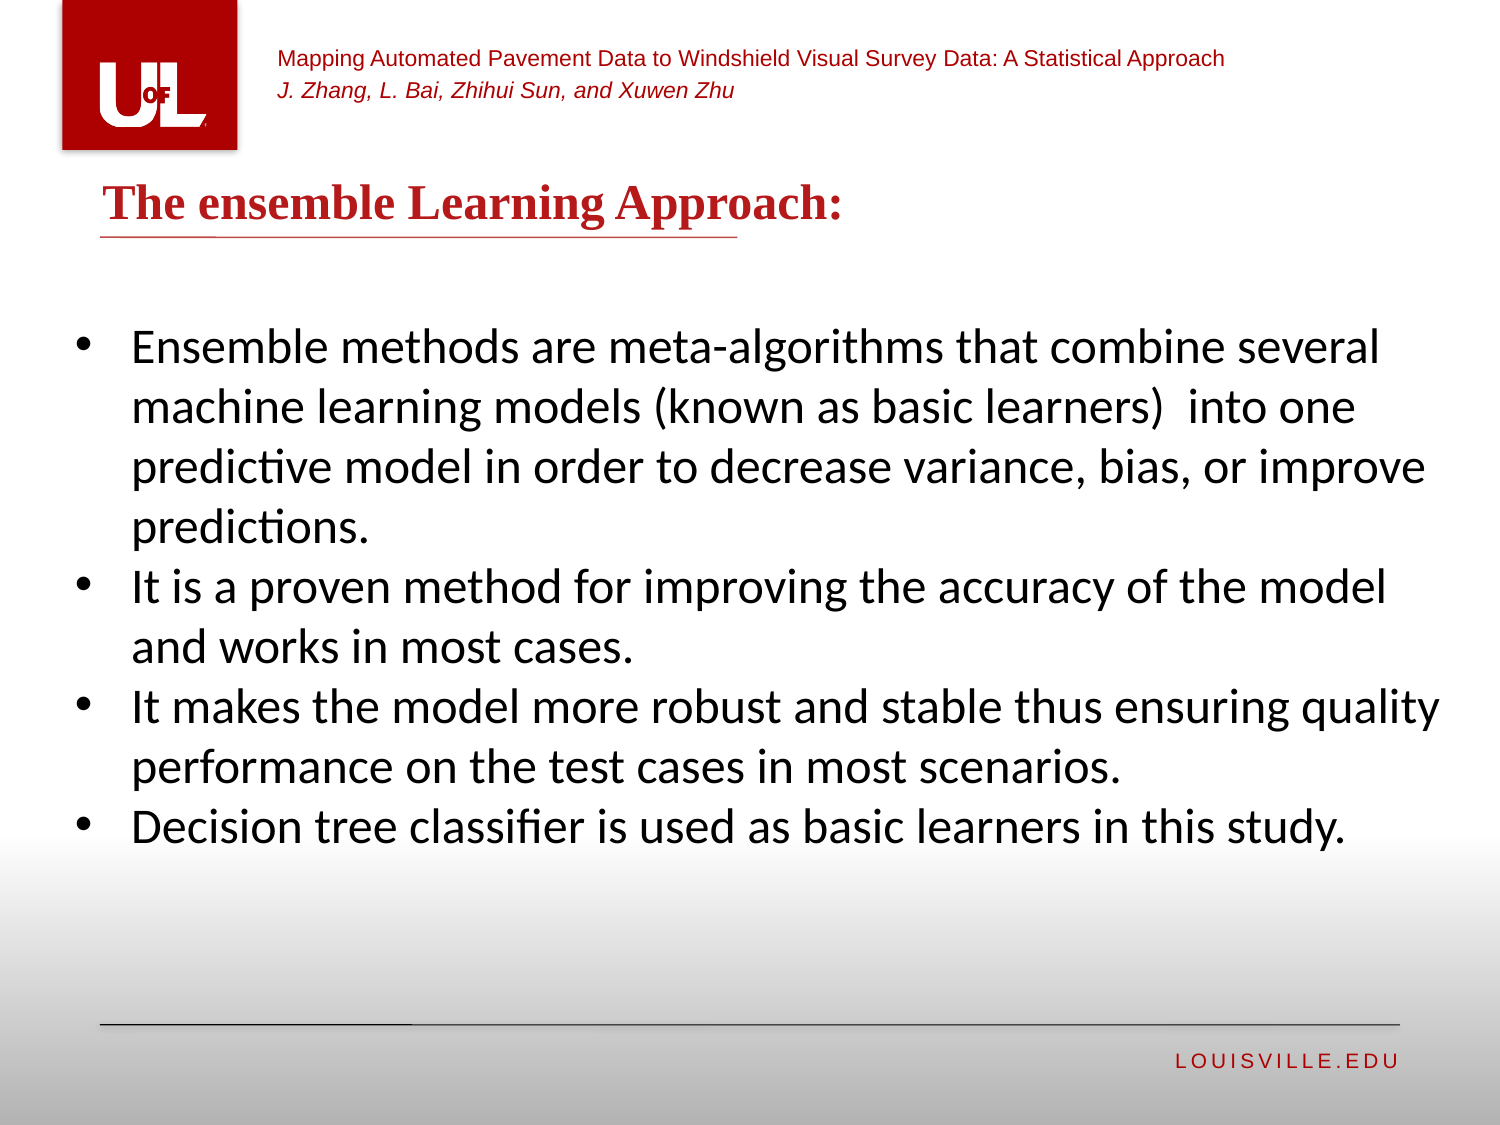

Mapping Automated Pavement Data to Windshield Visual Survey Data: A Statistical Approach
J. Zhang, L. Bai, Zhihui Sun, and Xuwen Zhu
# The ensemble Learning Approach:
Ensemble methods are meta-algorithms that combine several machine learning models (known as basic learners)  into one predictive model in order to decrease variance, bias, or improve predictions.
It is a proven method for improving the accuracy of the model and works in most cases.
It makes the model more robust and stable thus ensuring quality performance on the test cases in most scenarios.
Decision tree classifier is used as basic learners in this study.